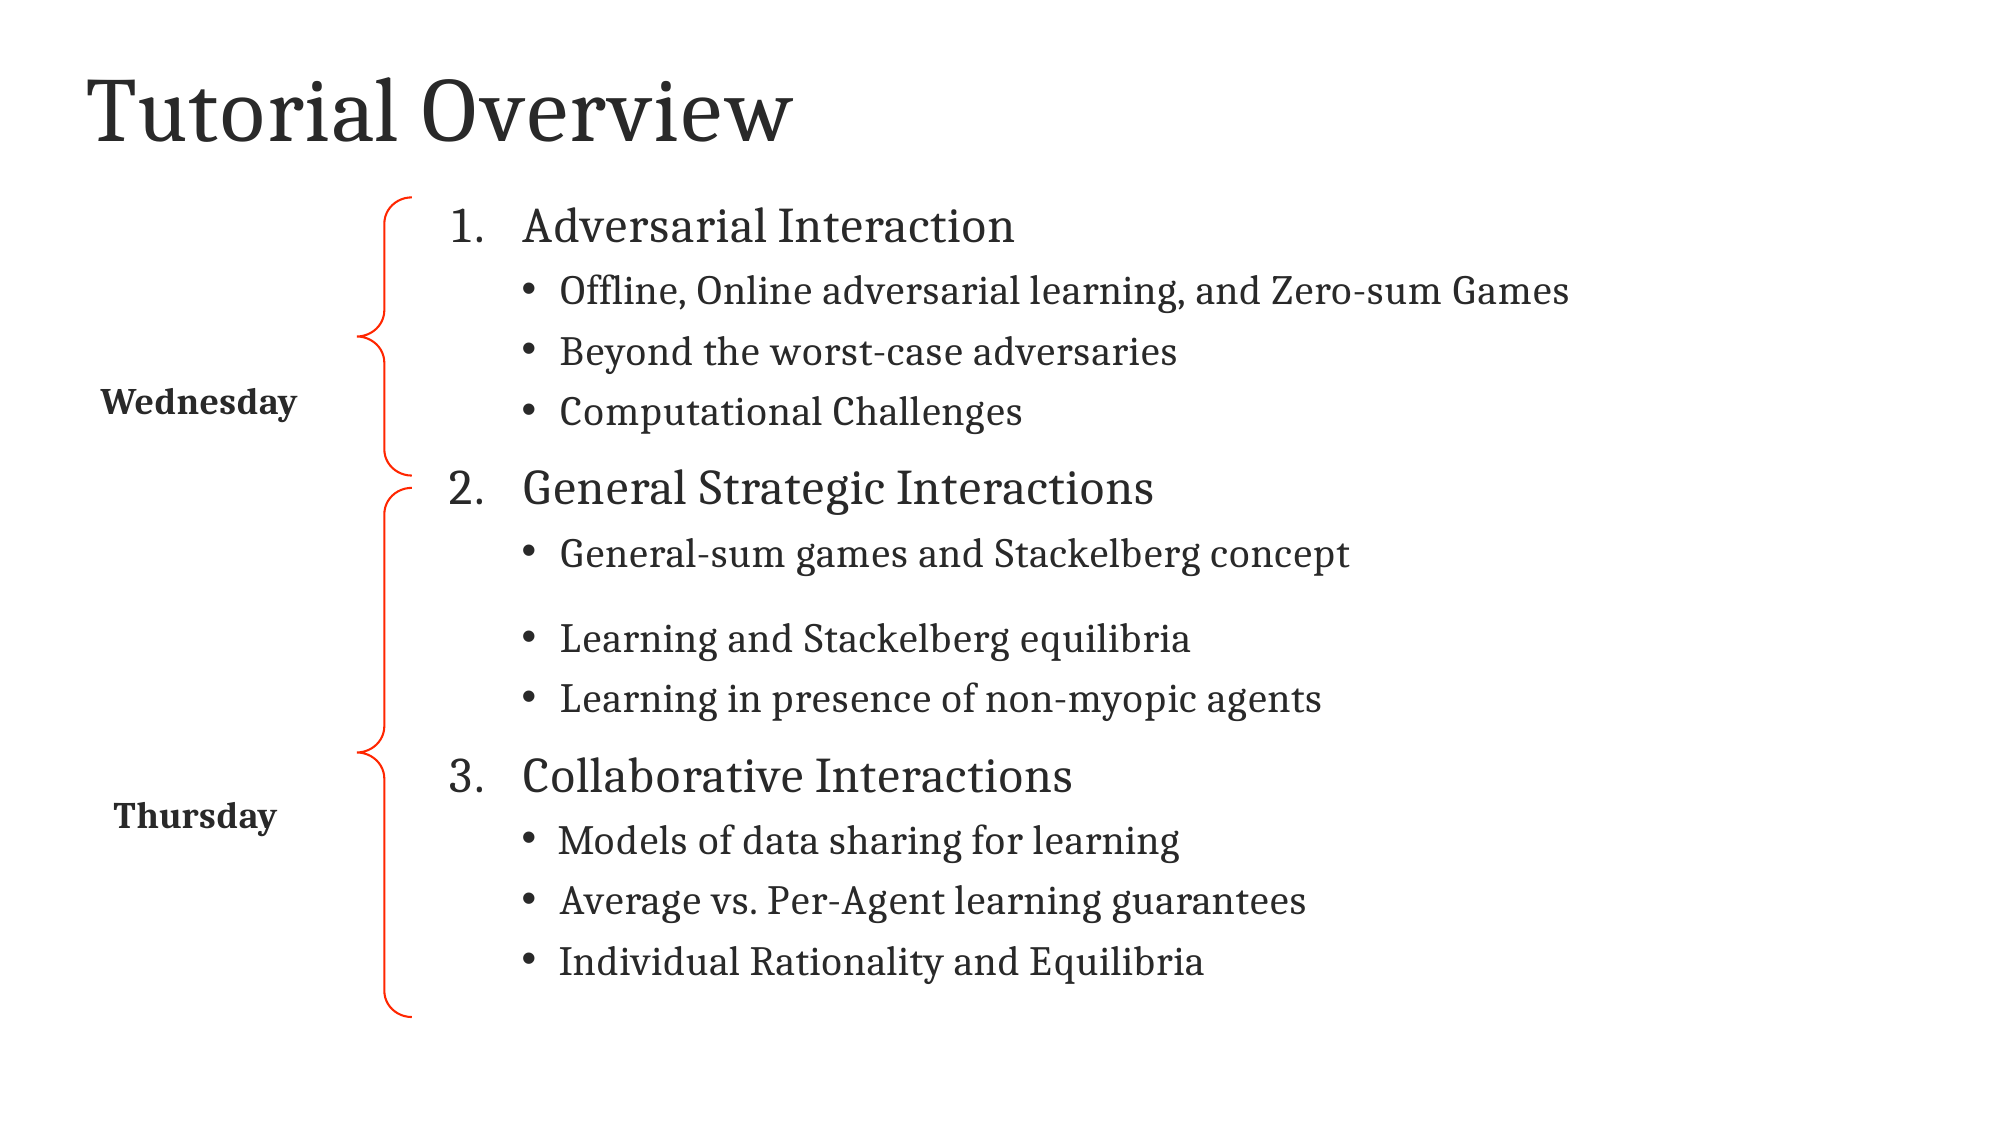

# Tutorial Overview
Adversarial Interaction
Offline, Online adversarial learning, and Zero-sum Games
Beyond the worst-case adversaries
Computational Challenges
General Strategic Interactions
General-sum games and Stackelberg concept
Learning and Stackelberg equilibria
Learning in presence of non-myopic agents
Collaborative Interactions
Models of data sharing for learning
Average vs. Per-Agent learning guarantees
Individual Rationality and Equilibria

Wednesday

Thursday